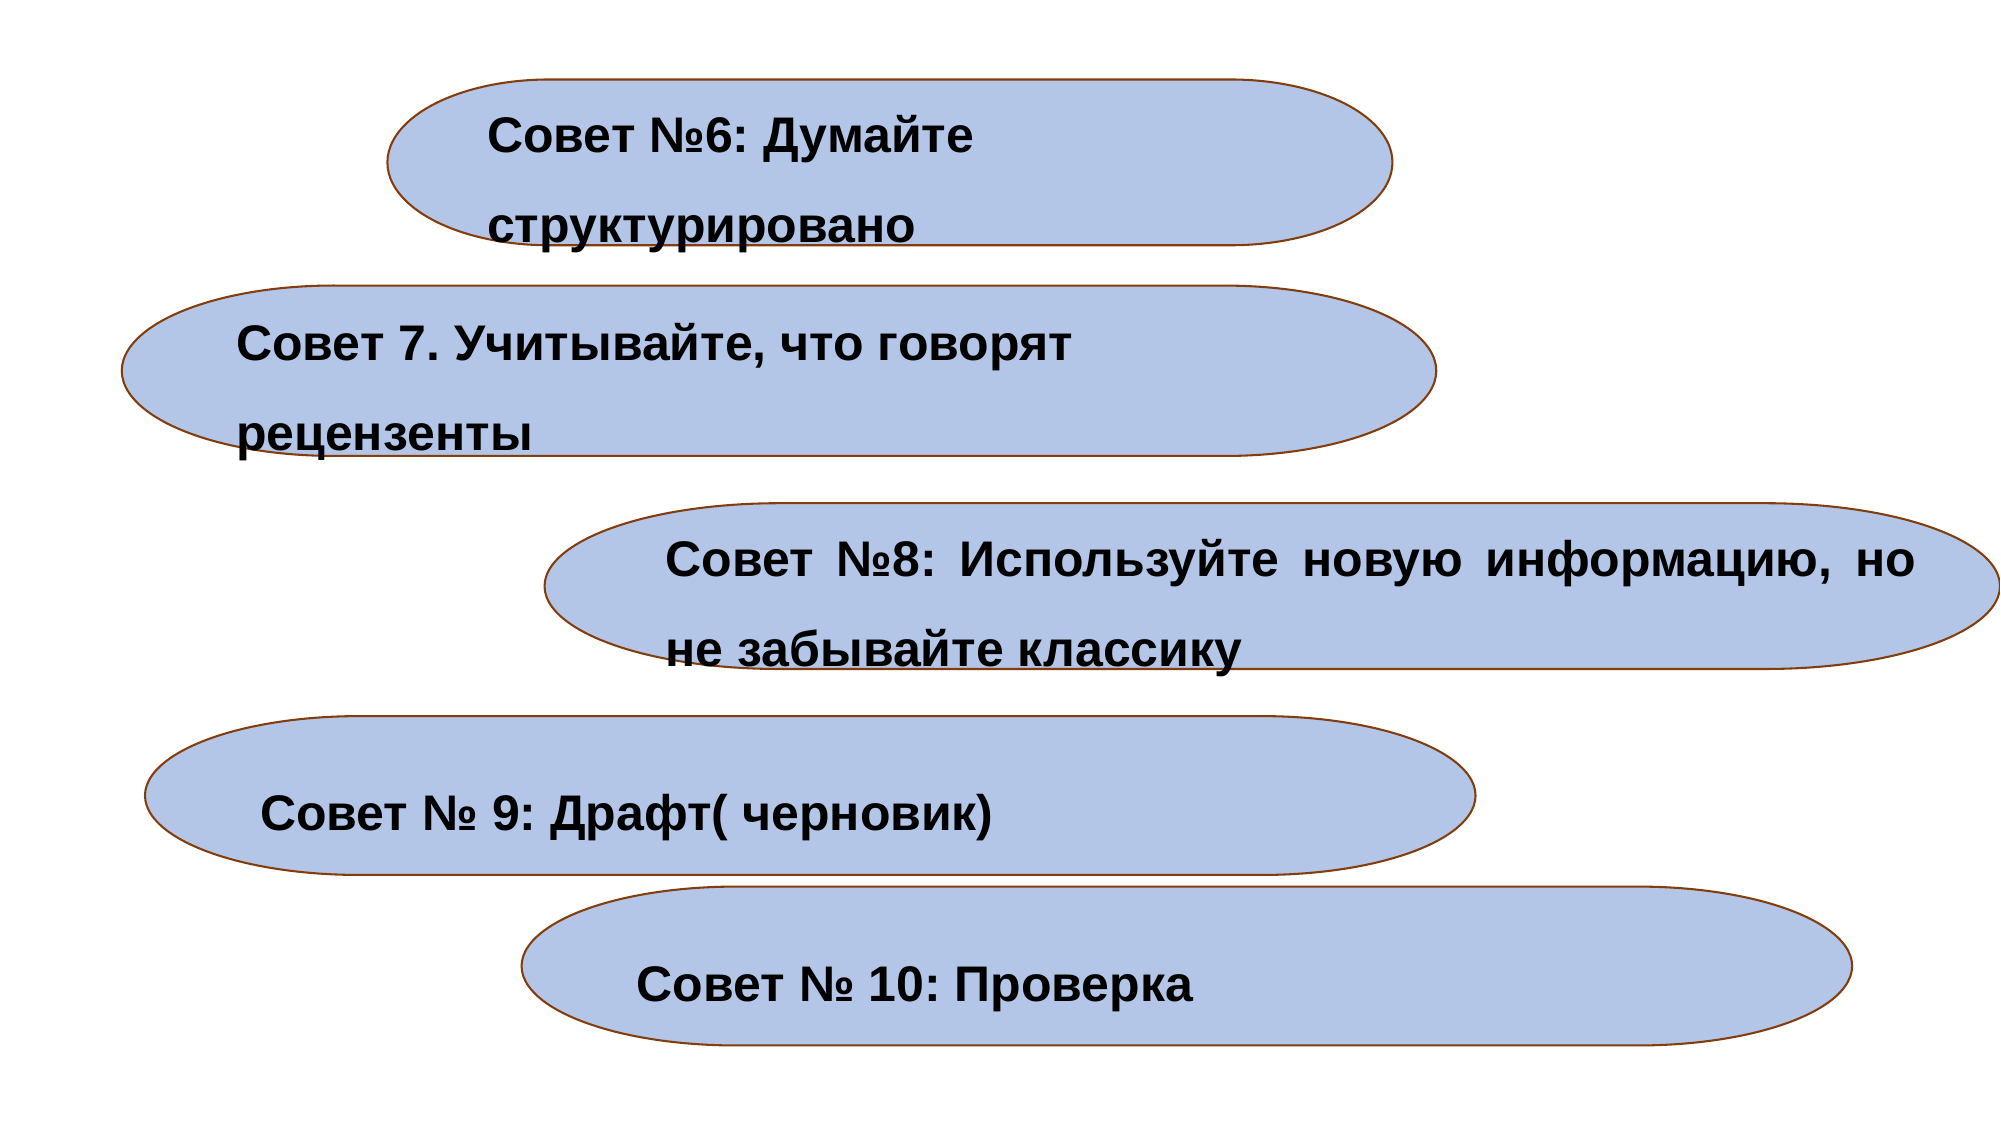

Совет №6: Думайте структурировано
Совет 7. Учитывайте, что говорят рецензенты
Совет №8: Используйте новую информацию, но не забывайте классику
Совет № 9: Драфт( черновик)
Совет № 10: Проверка